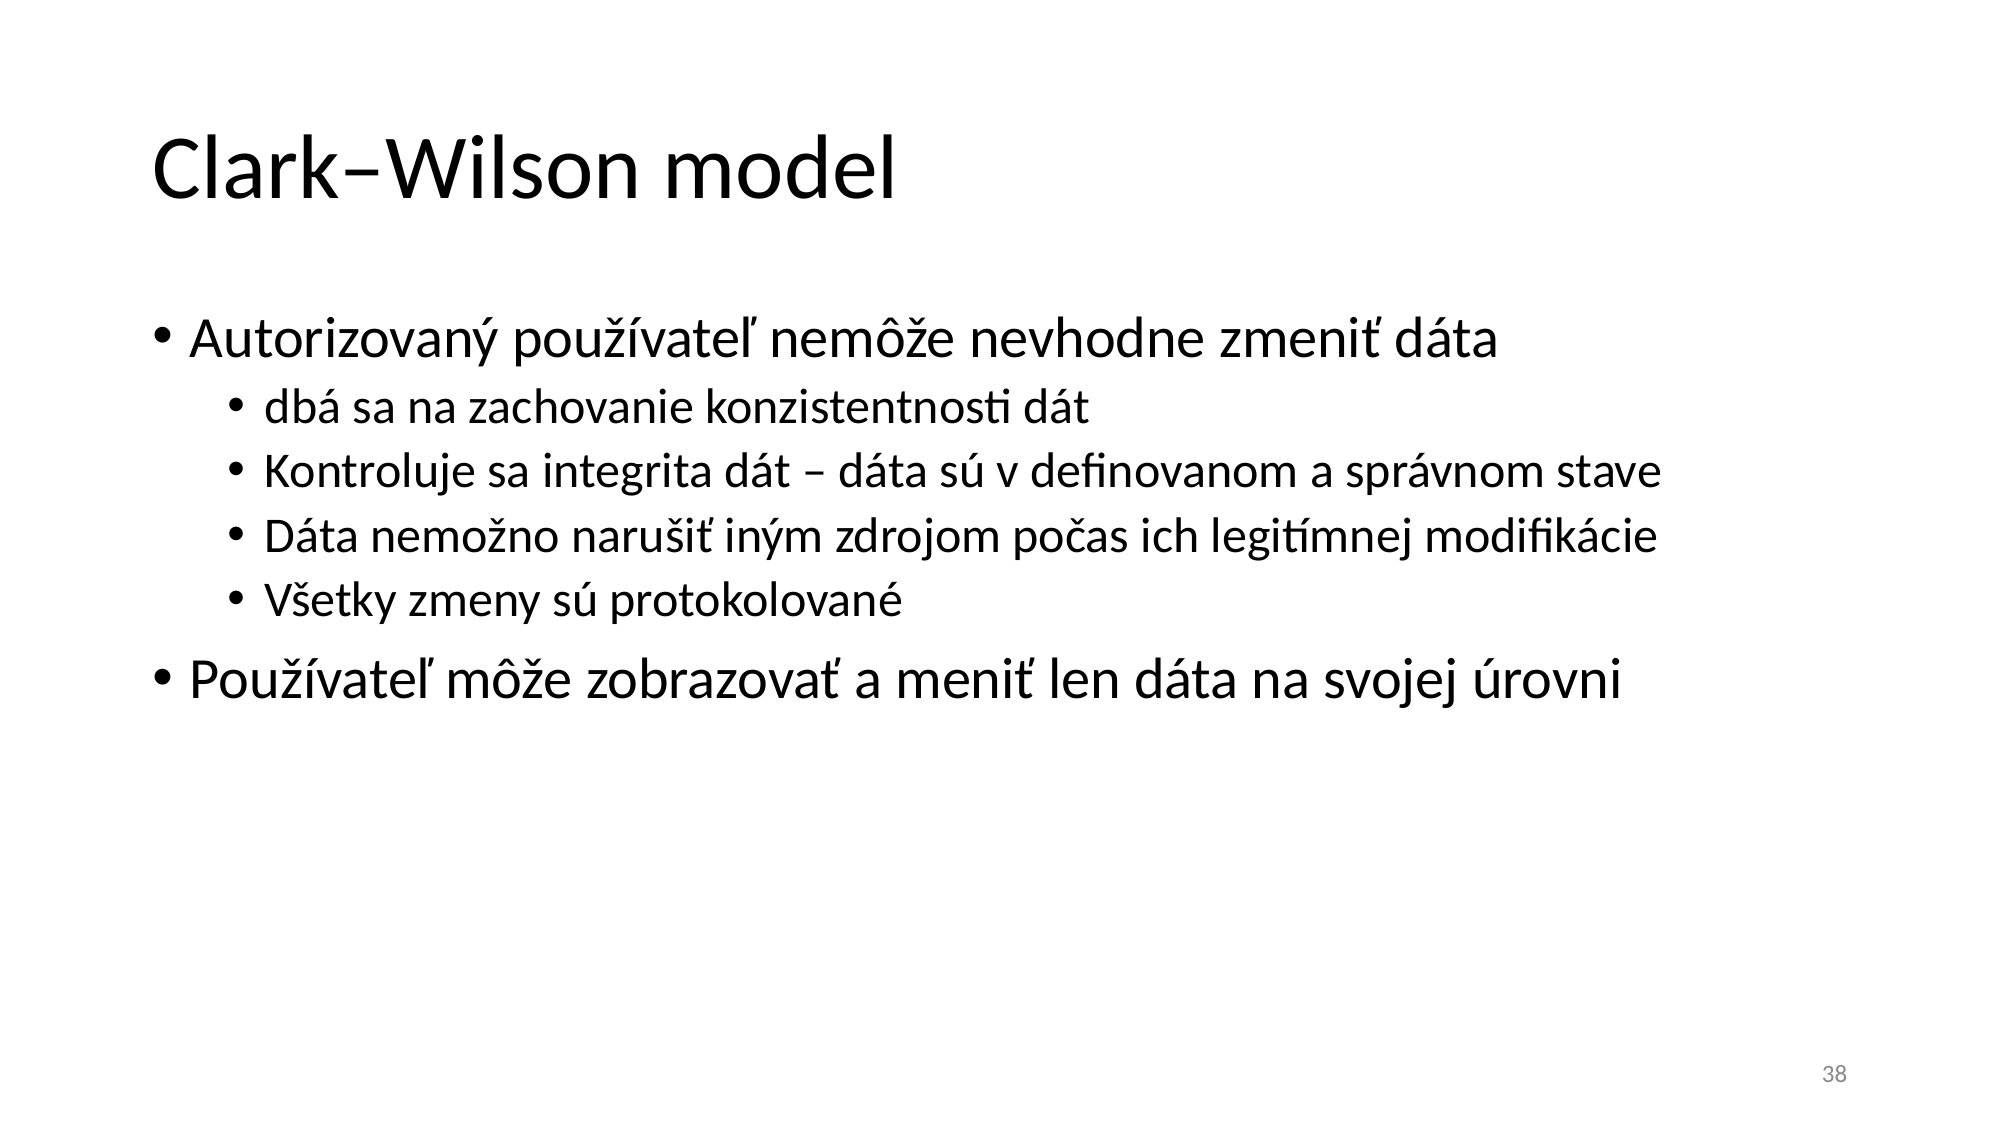

# Clark–Wilson model
Autorizovaný používateľ nemôže nevhodne zmeniť dáta
dbá sa na zachovanie konzistentnosti dát
Kontroluje sa integrita dát – dáta sú v definovanom a správnom stave
Dáta nemožno narušiť iným zdrojom počas ich legitímnej modifikácie
Všetky zmeny sú protokolované
Používateľ môže zobrazovať a meniť len dáta na svojej úrovni

38